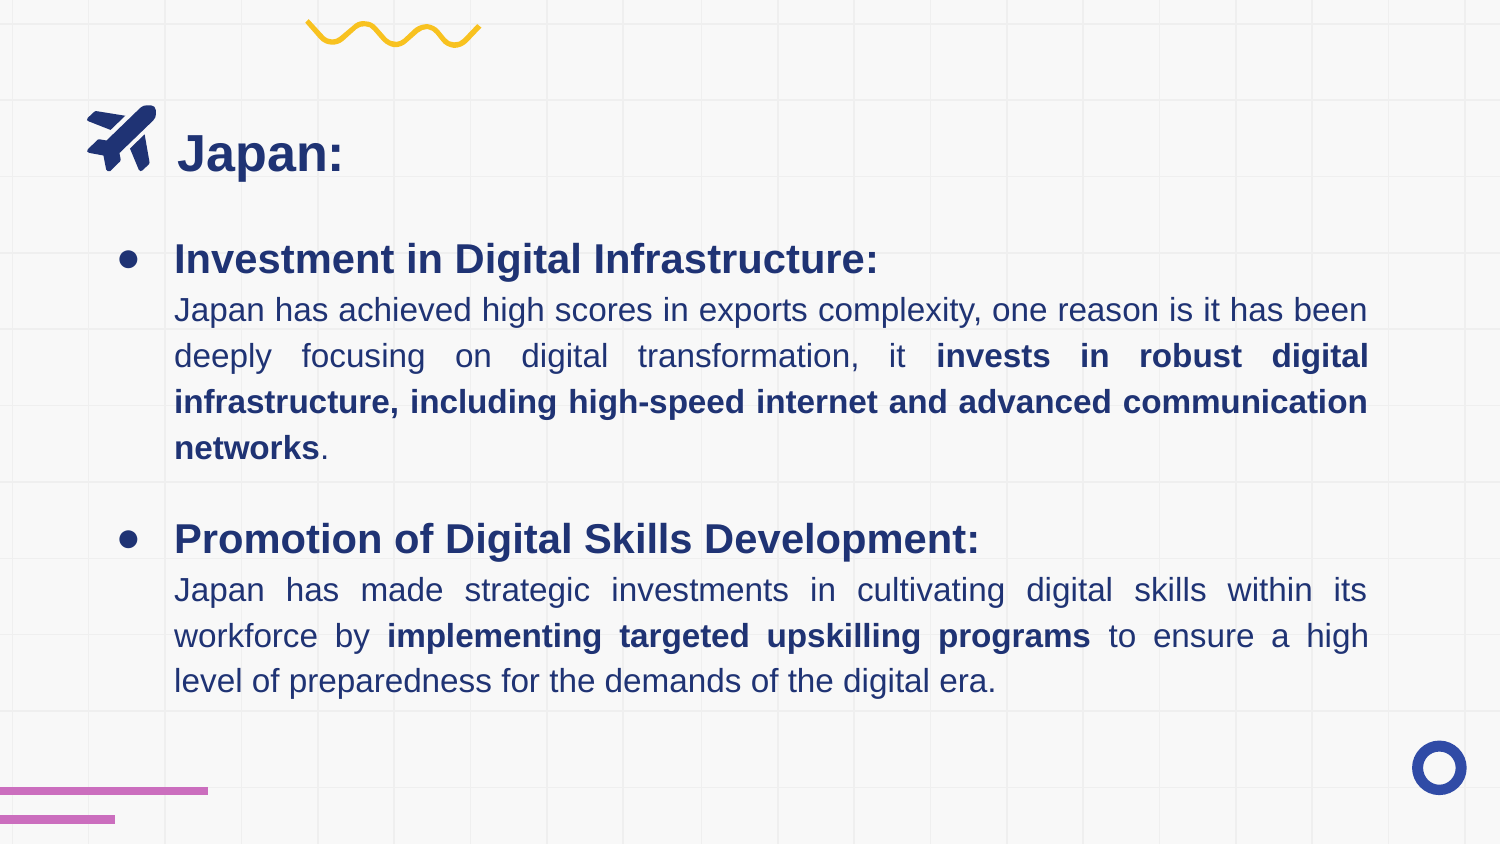

Japan:

Investment in Digital Infrastructure:
Japan has achieved high scores in exports complexity, one reason is it has been deeply focusing on digital transformation, it invests in robust digital infrastructure, including high-speed internet and advanced communication networks.

Promotion of Digital Skills Development:
Japan has made strategic investments in cultivating digital skills within its workforce by implementing targeted upskilling programs to ensure a high level of preparedness for the demands of the digital era.